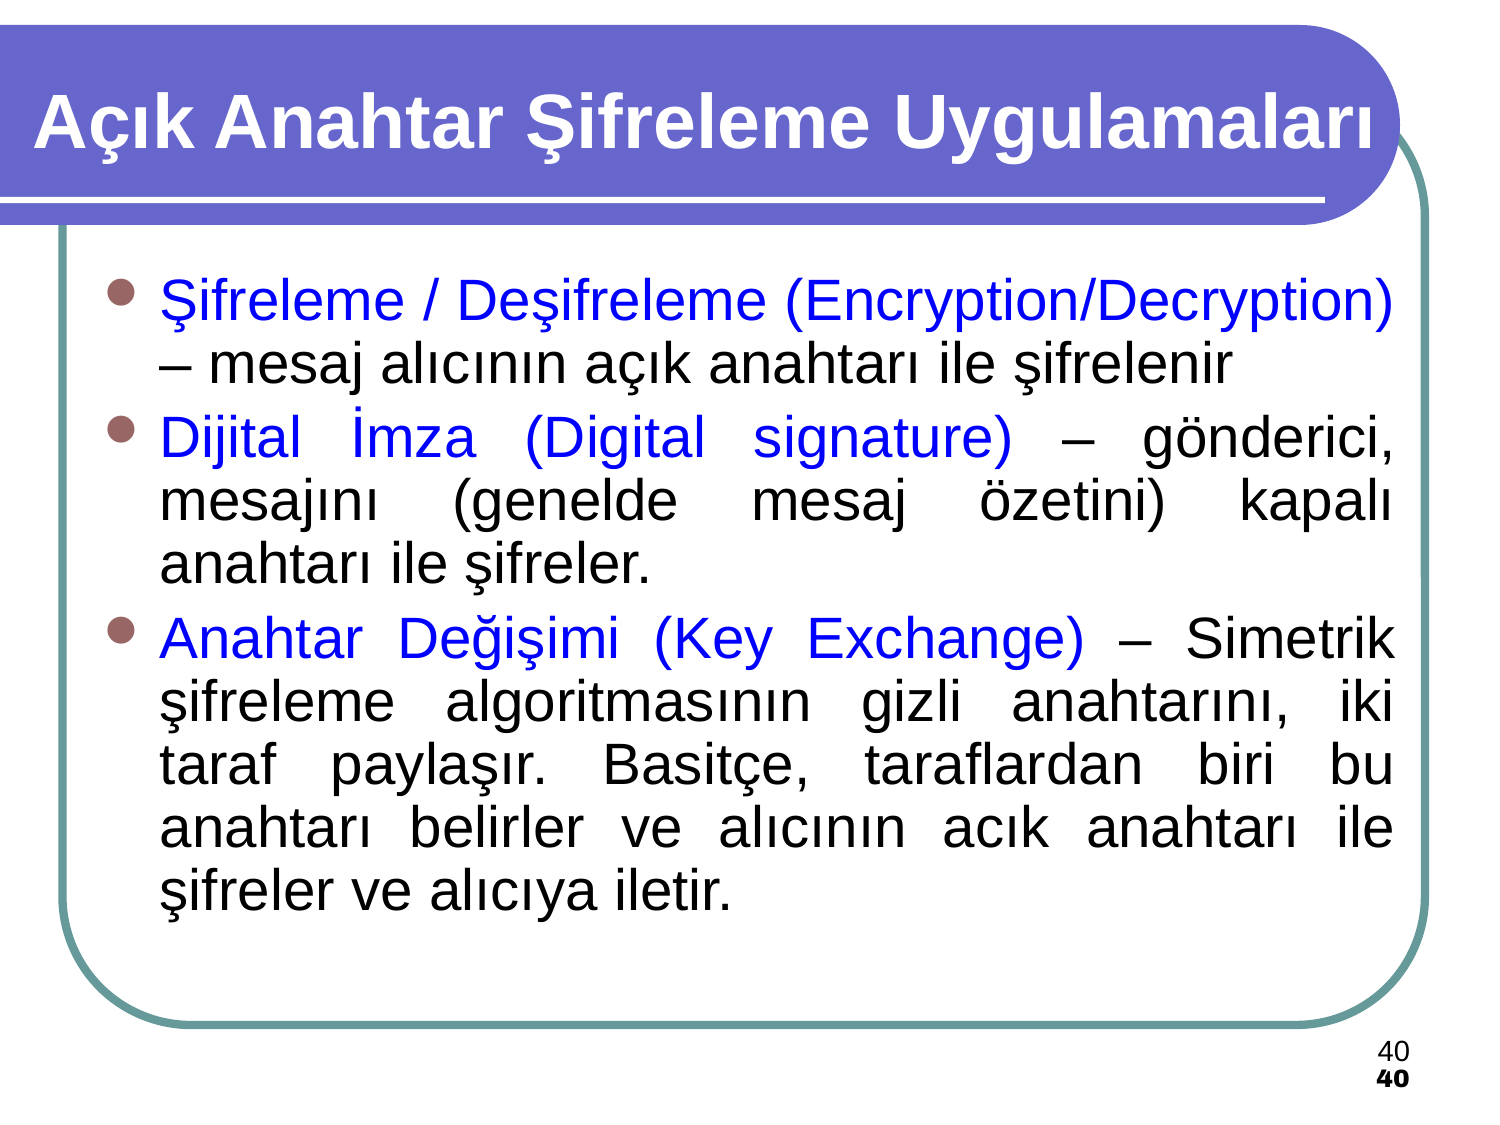

# Açık Anahtar Şifreleme Uygulamaları
Şifreleme / Deşifreleme (Encryption/Decryption) – mesaj alıcının açık anahtarı ile şifrelenir
Dijital İmza (Digital signature) – gönderici, mesajını (genelde mesaj özetini) kapalı anahtarı ile şifreler.
Anahtar Değişimi (Key Exchange) – Simetrik şifreleme algoritmasının gizli anahtarını, iki taraf paylaşır. Basitçe, taraflardan biri bu anahtarı belirler ve alıcının acık anahtarı ile şifreler ve alıcıya iletir.
40
40